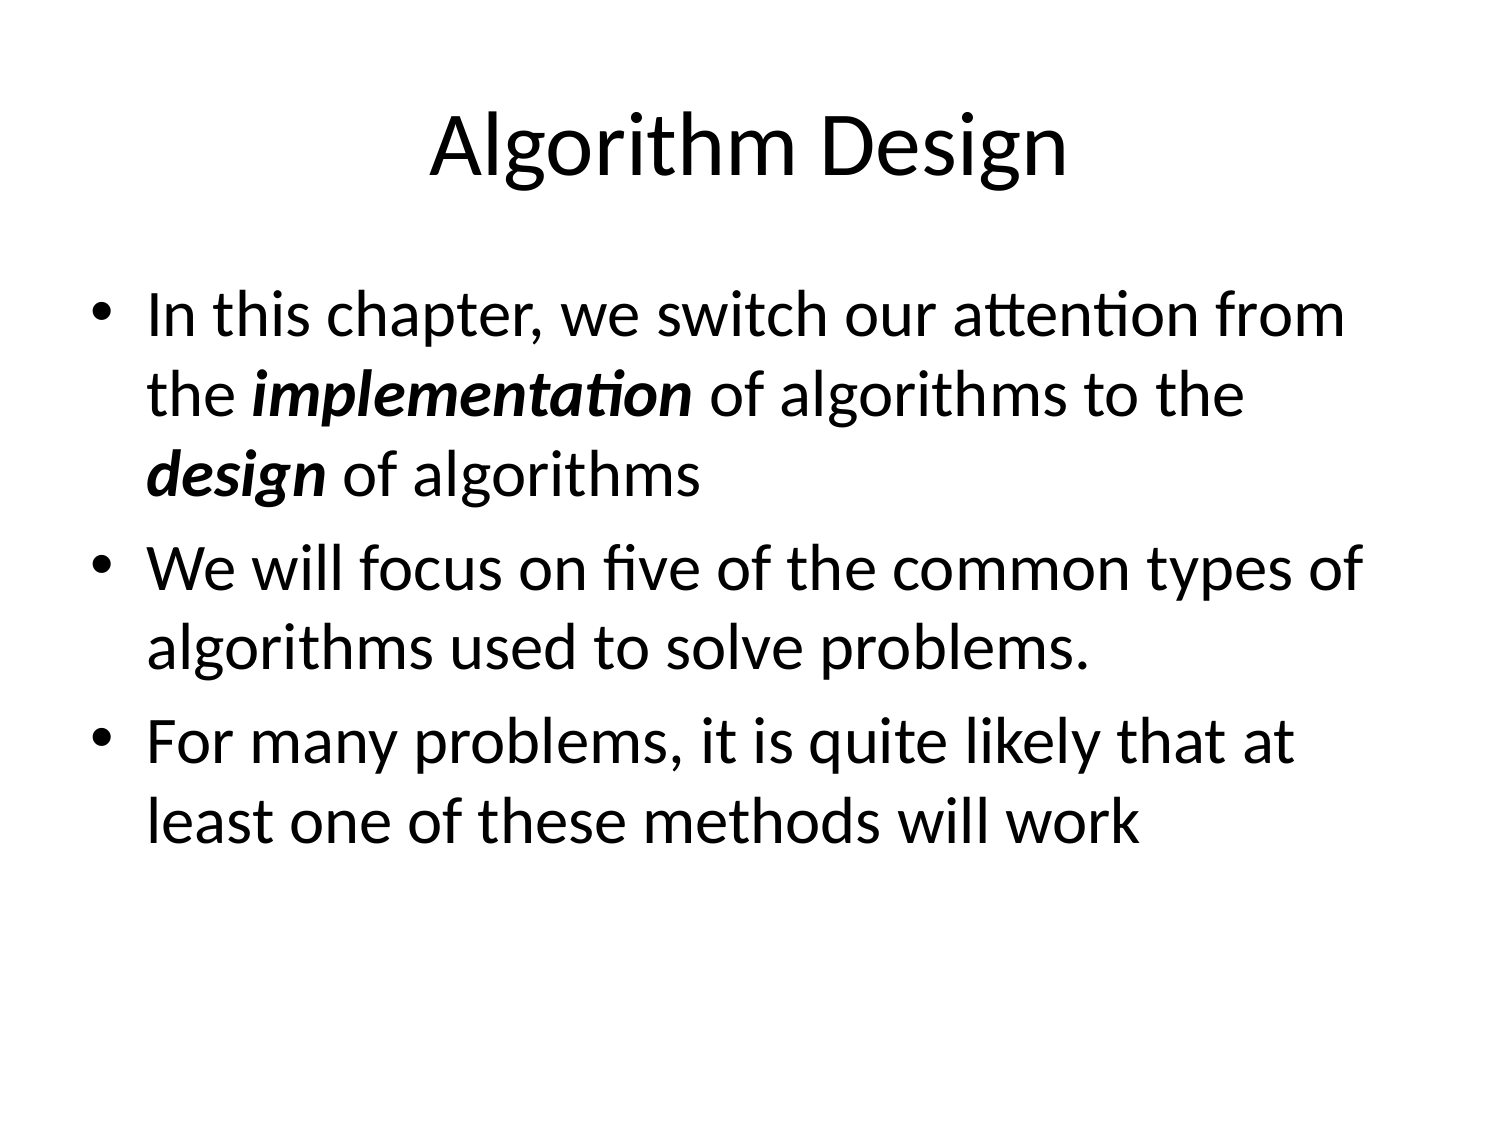

# Algorithm Design
In this chapter, we switch our attention from the implementation of algorithms to the design of algorithms
We will focus on five of the common types of algorithms used to solve problems.
For many problems, it is quite likely that at least one of these methods will work